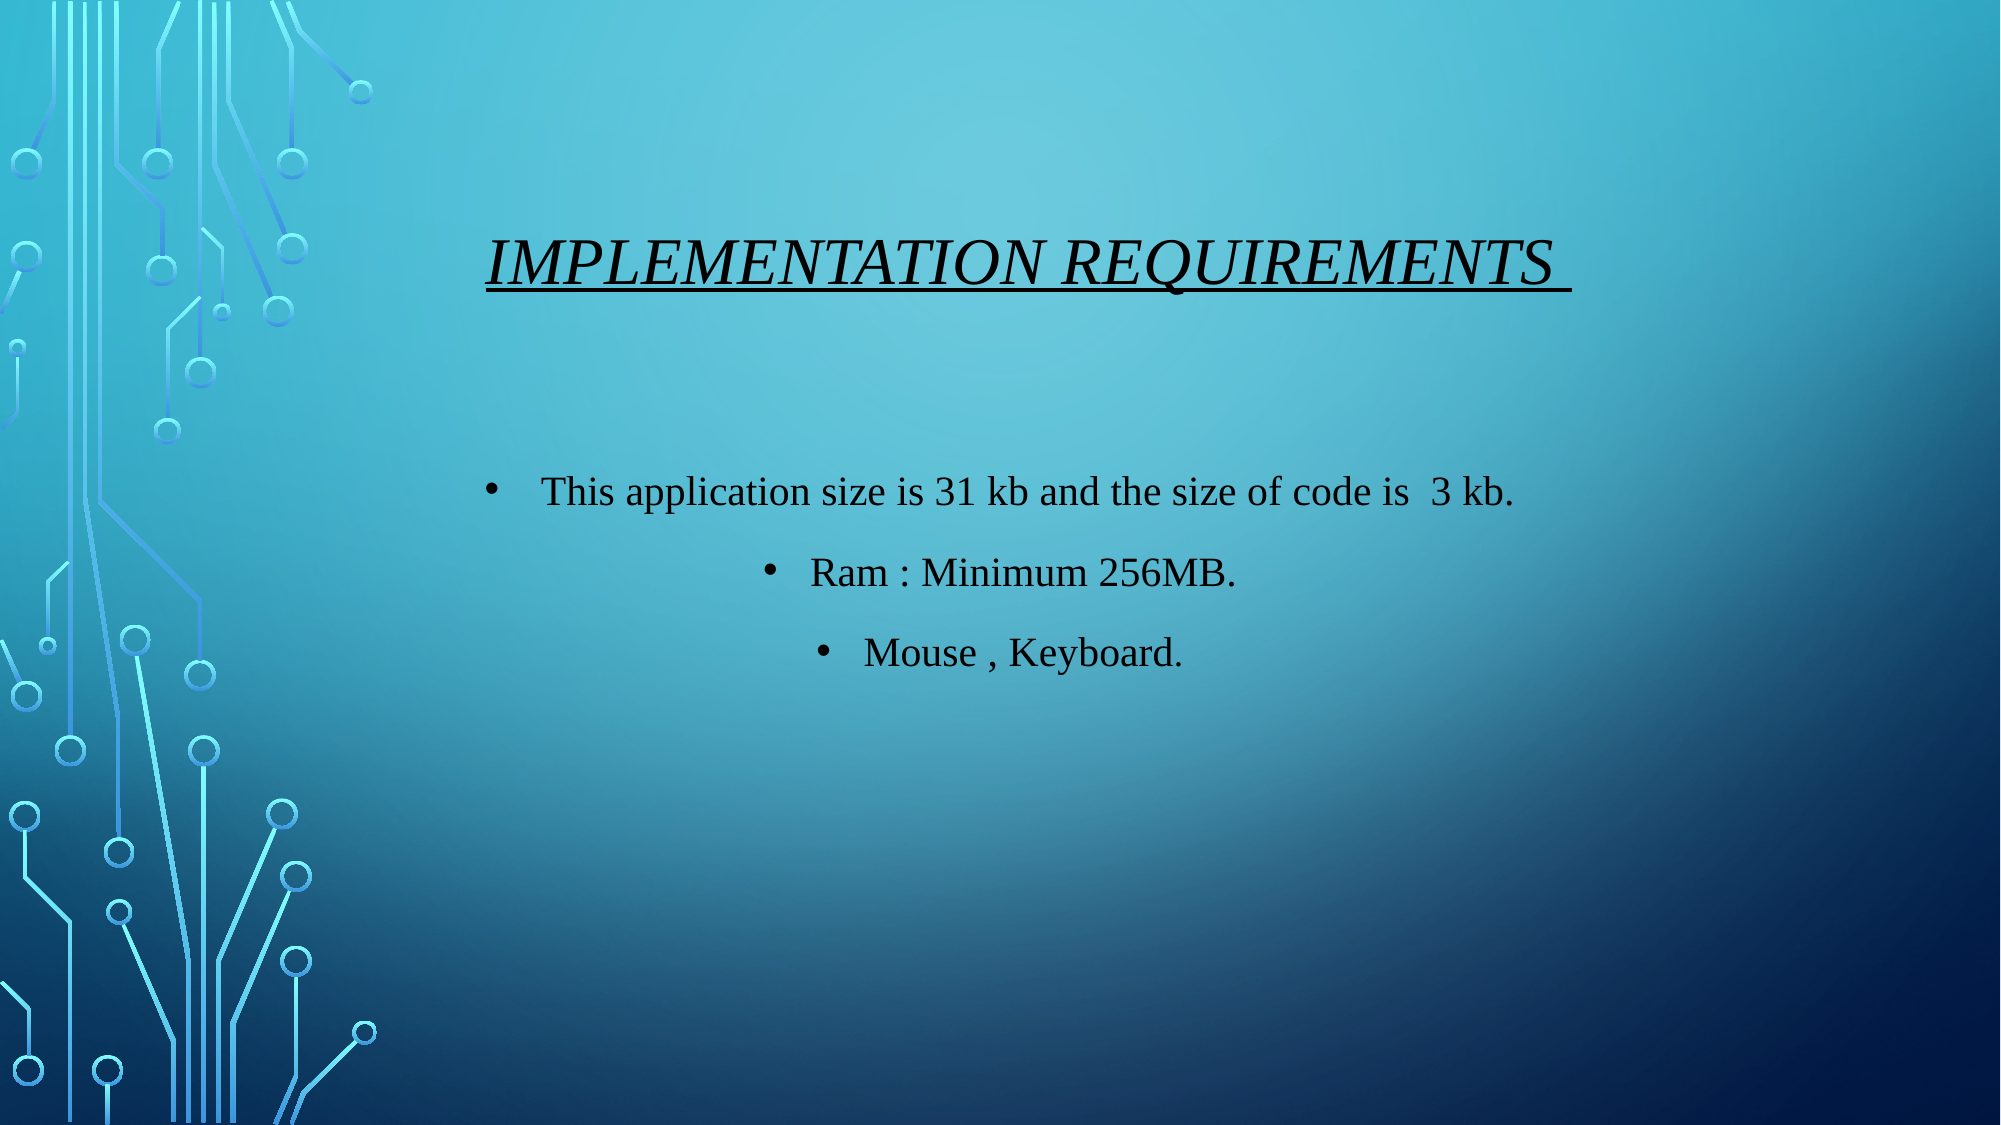

# IMPLEMENTATION REQUIREMENTS

This application size is 31 kb and the size of code is  3 kb.
Ram : Minimum 256MB.
Mouse , Keyboard.